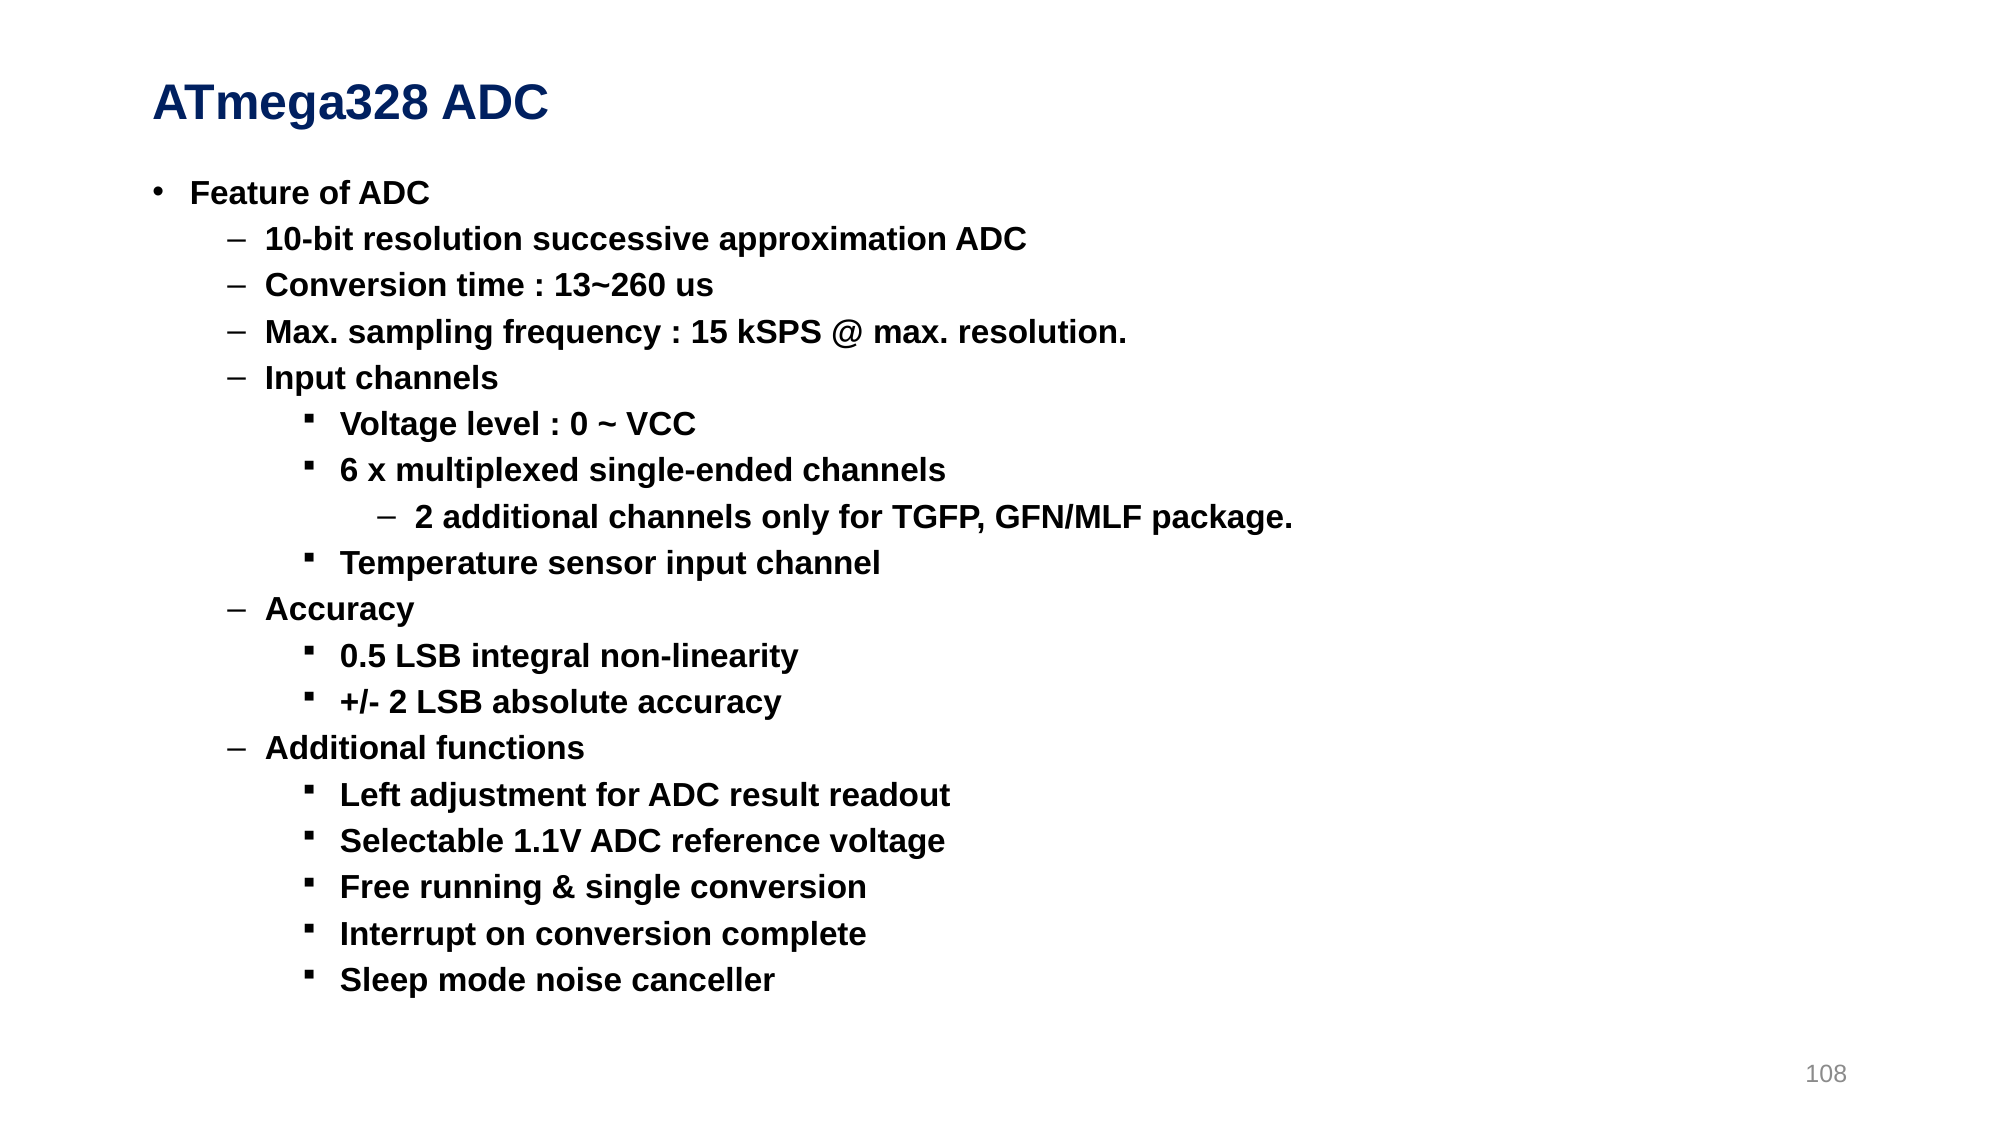

# ATmega328 ADC
Feature of ADC
10-bit resolution successive approximation ADC
Conversion time : 13~260 us
Max. sampling frequency : 15 kSPS @ max. resolution.
Input channels
Voltage level : 0 ~ VCC
6 x multiplexed single-ended channels
2 additional channels only for TGFP, GFN/MLF package.
Temperature sensor input channel
Accuracy
0.5 LSB integral non-linearity
+/- 2 LSB absolute accuracy
Additional functions
Left adjustment for ADC result readout
Selectable 1.1V ADC reference voltage
Free running & single conversion
Interrupt on conversion complete
Sleep mode noise canceller

108